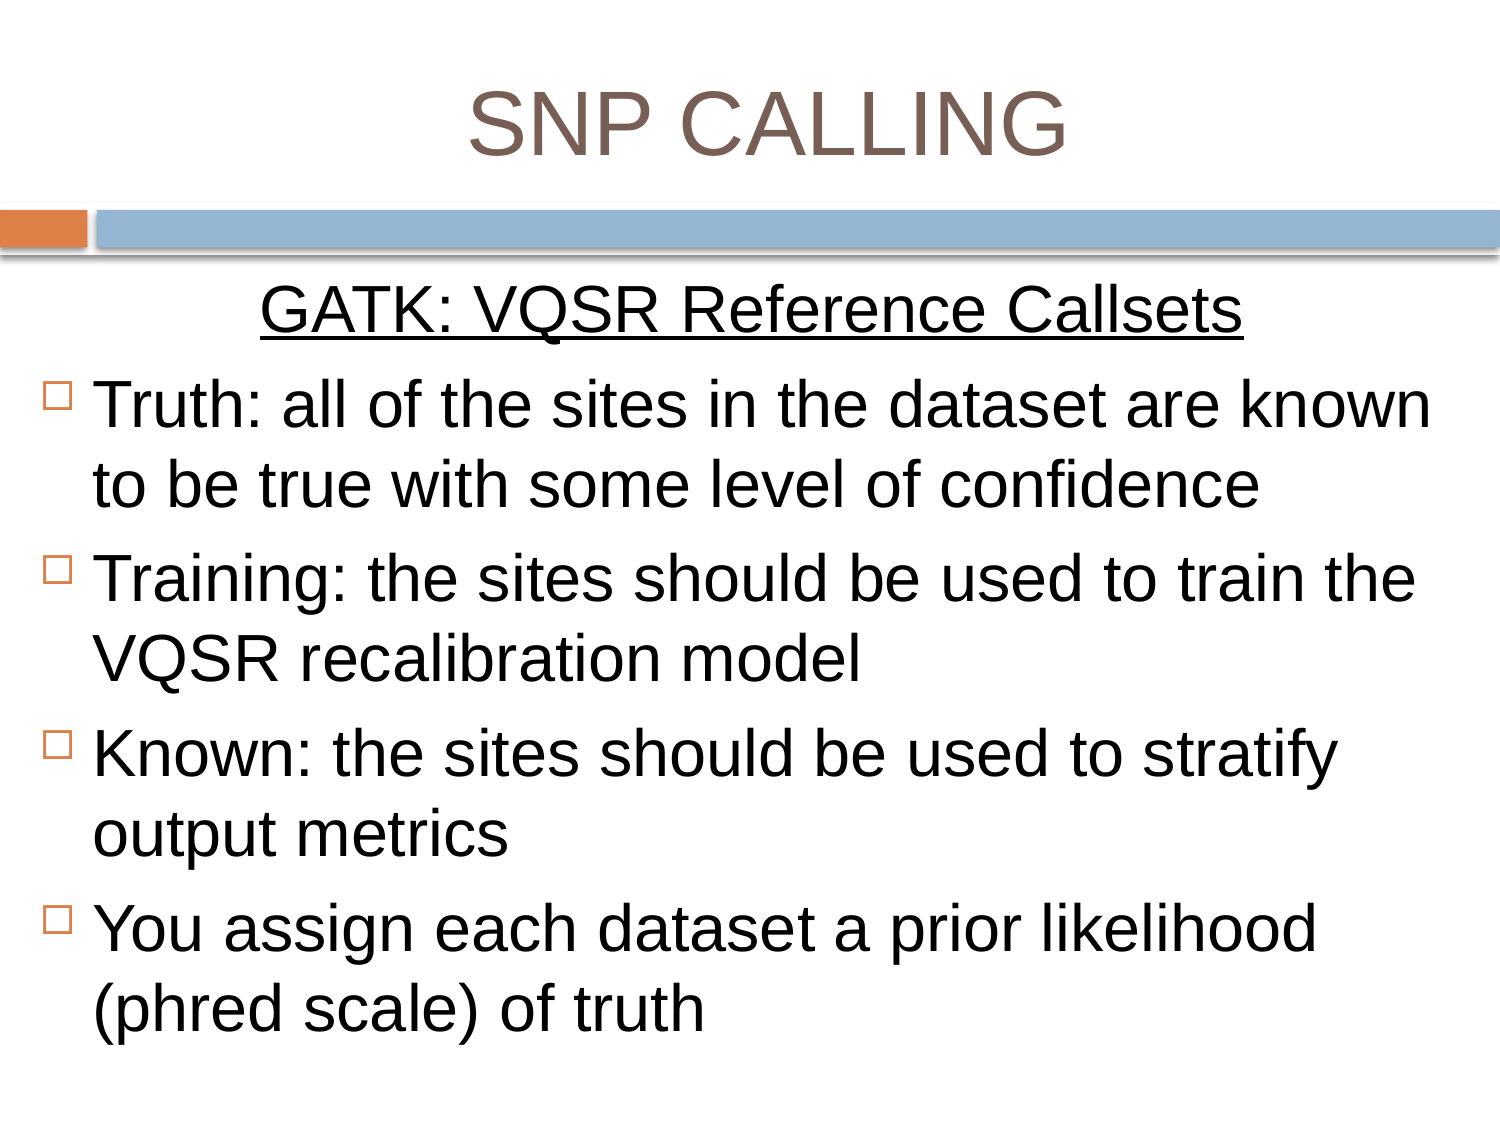

# SNP CALLING
GATK: VQSR Reference Callsets
Truth: all of the sites in the dataset are known to be true with some level of confidence
Training: the sites should be used to train the VQSR recalibration model
Known: the sites should be used to stratify output metrics
You assign each dataset a prior likelihood (phred scale) of truth